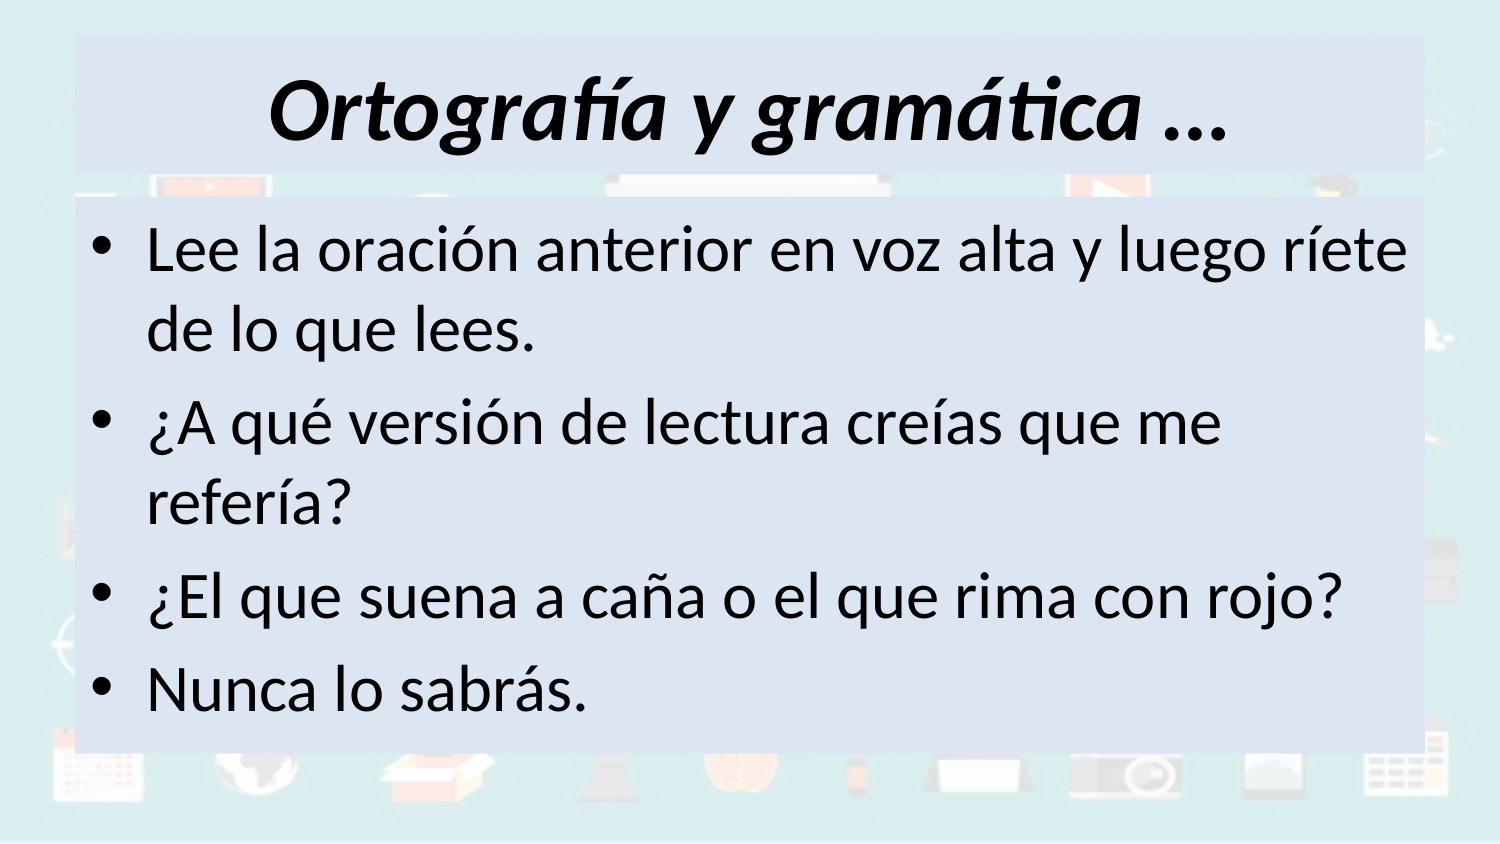

# Ortografía y gramática …
Lee la oración anterior en voz alta y luego ríete de lo que lees.
¿A qué versión de lectura creías que me refería?
¿El que suena a caña o el que rima con rojo?
Nunca lo sabrás.